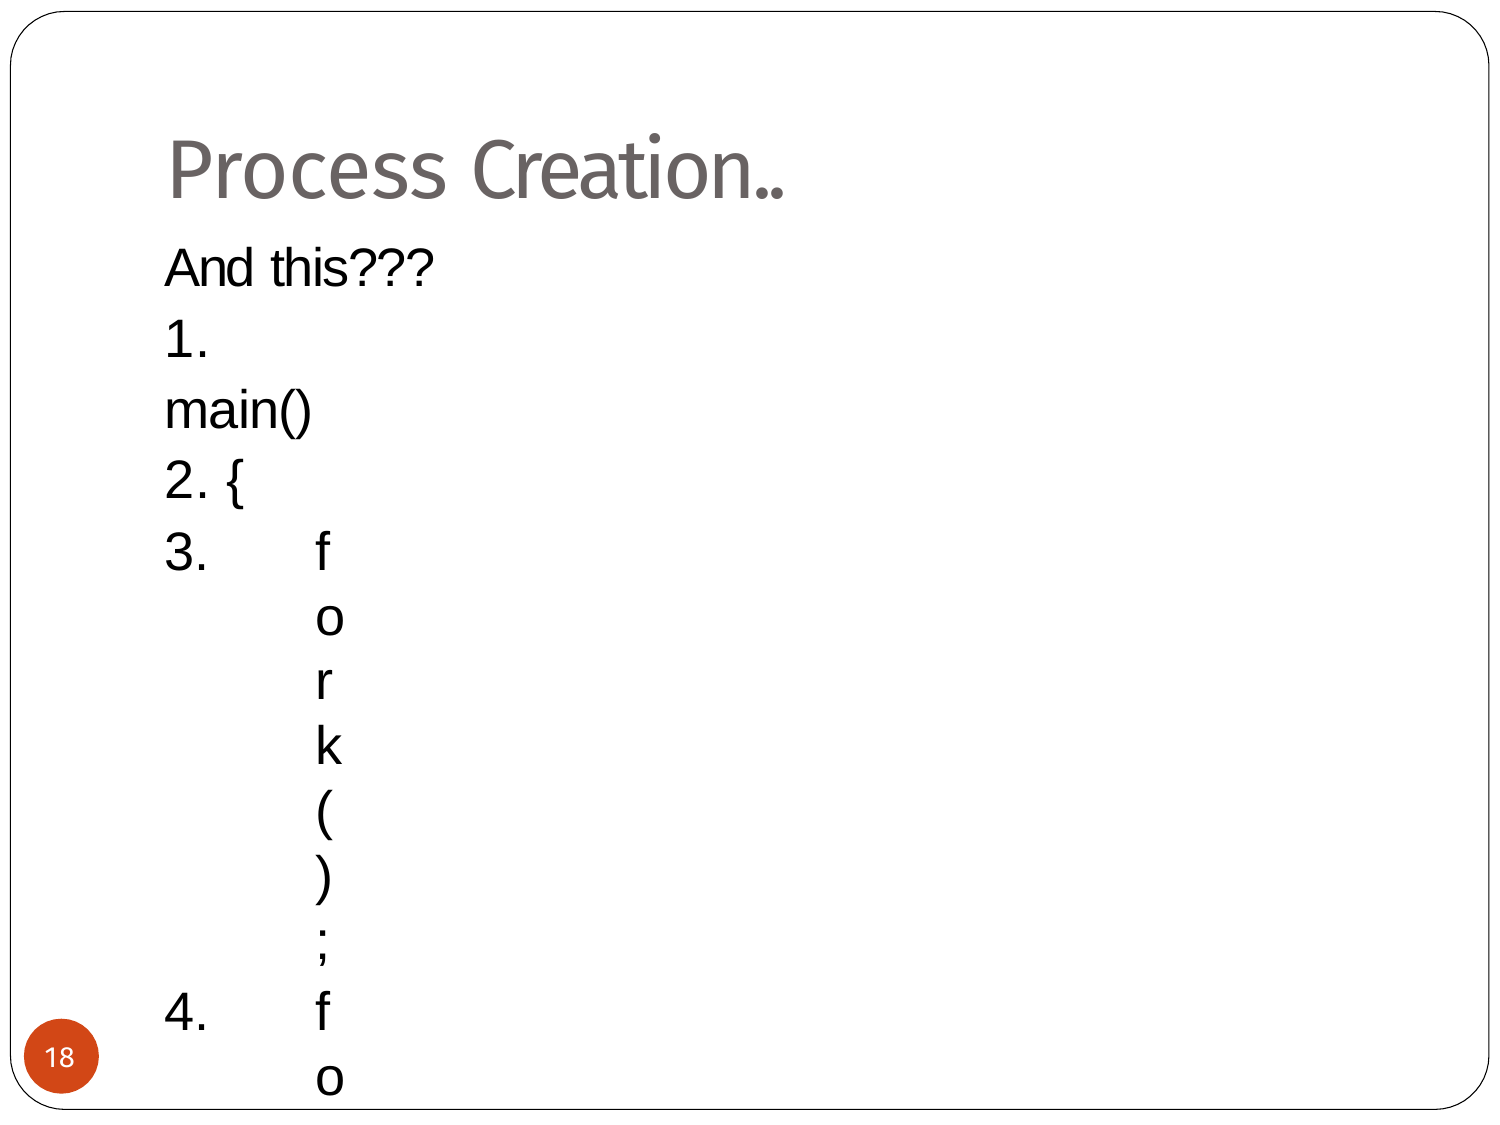

# Process Creation..
And this???
1. main()  2. {
fork();
fork();
fork();
printf(―hello‖);  7. }
If a program consists of n fork() calls then it will create 2n-1
childprocess

18